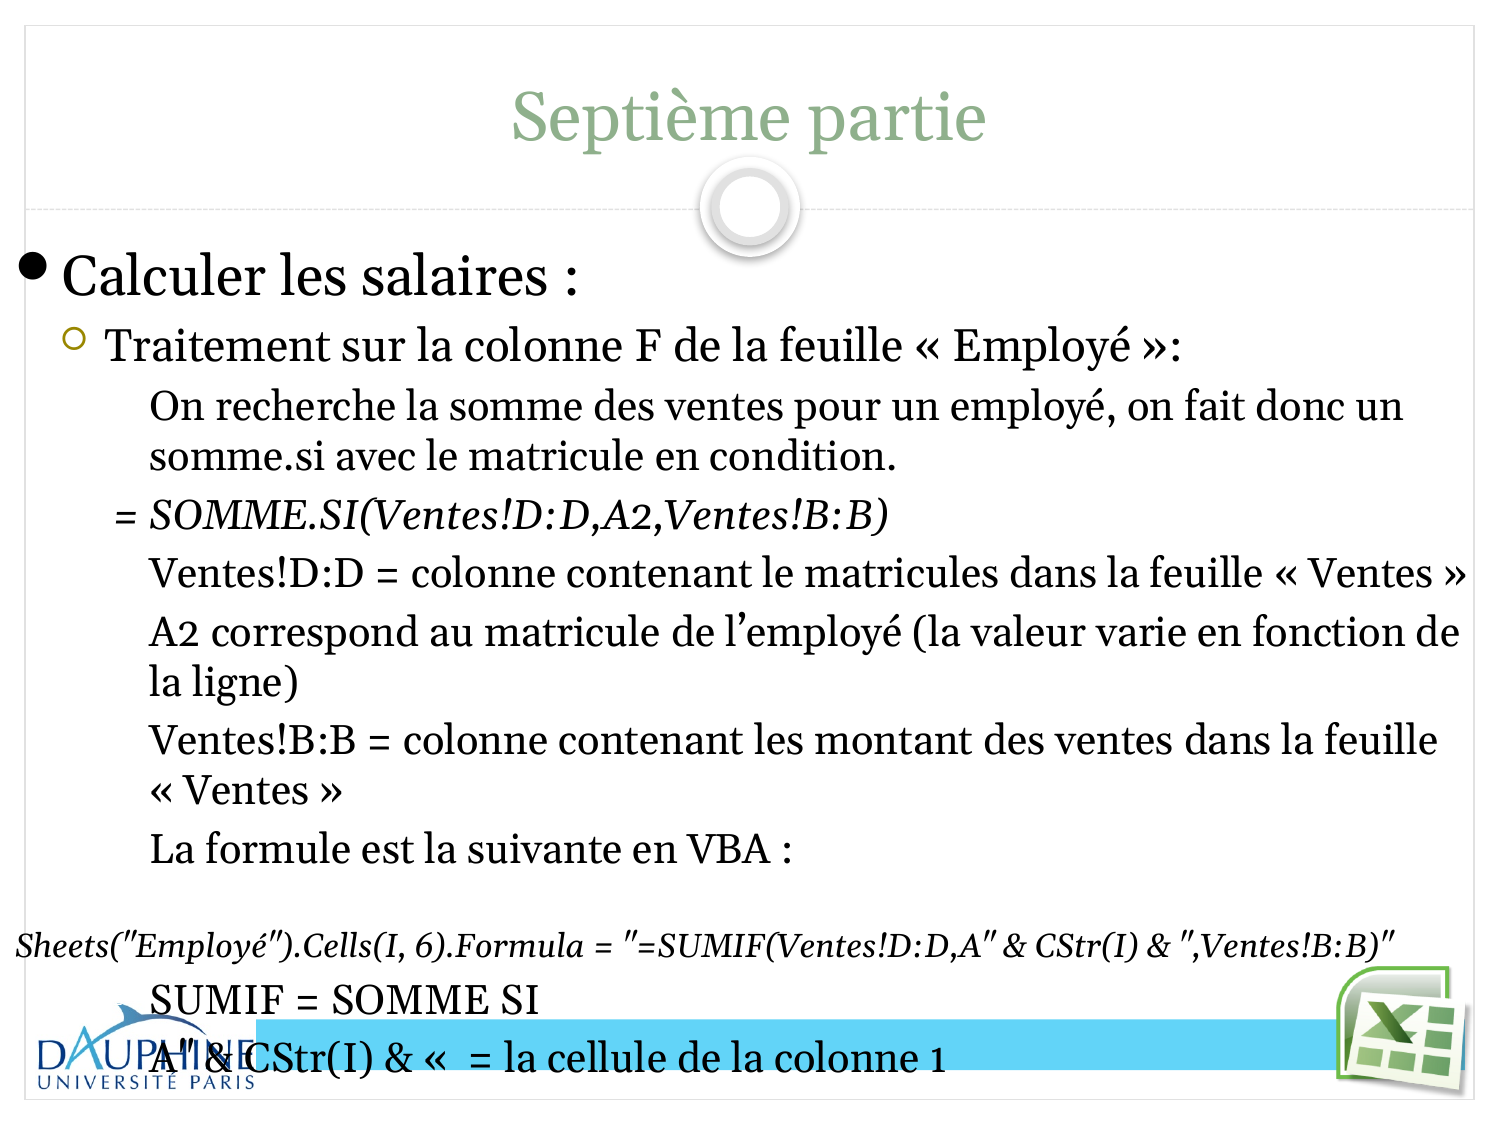

# Septième partie
Calculer les salaires :
Traitement sur la colonne F de la feuille « Employé »:
On recherche la somme des ventes pour un employé, on fait donc un somme.si avec le matricule en condition.
= SOMME.SI(Ventes!D:D,A2,Ventes!B:B)
Ventes!D:D = colonne contenant le matricules dans la feuille « Ventes »
A2 correspond au matricule de l’employé (la valeur varie en fonction de la ligne)
Ventes!B:B = colonne contenant les montant des ventes dans la feuille « Ventes »
La formule est la suivante en VBA :

Sheets("Employé").Cells(I, 6).Formula = "=SUMIF(Ventes!D:D,A" & CStr(I) & ",Ventes!B:B)"
SUMIF = SOMME SI
A" & CStr(I) & «  = la cellule de la colonne 1